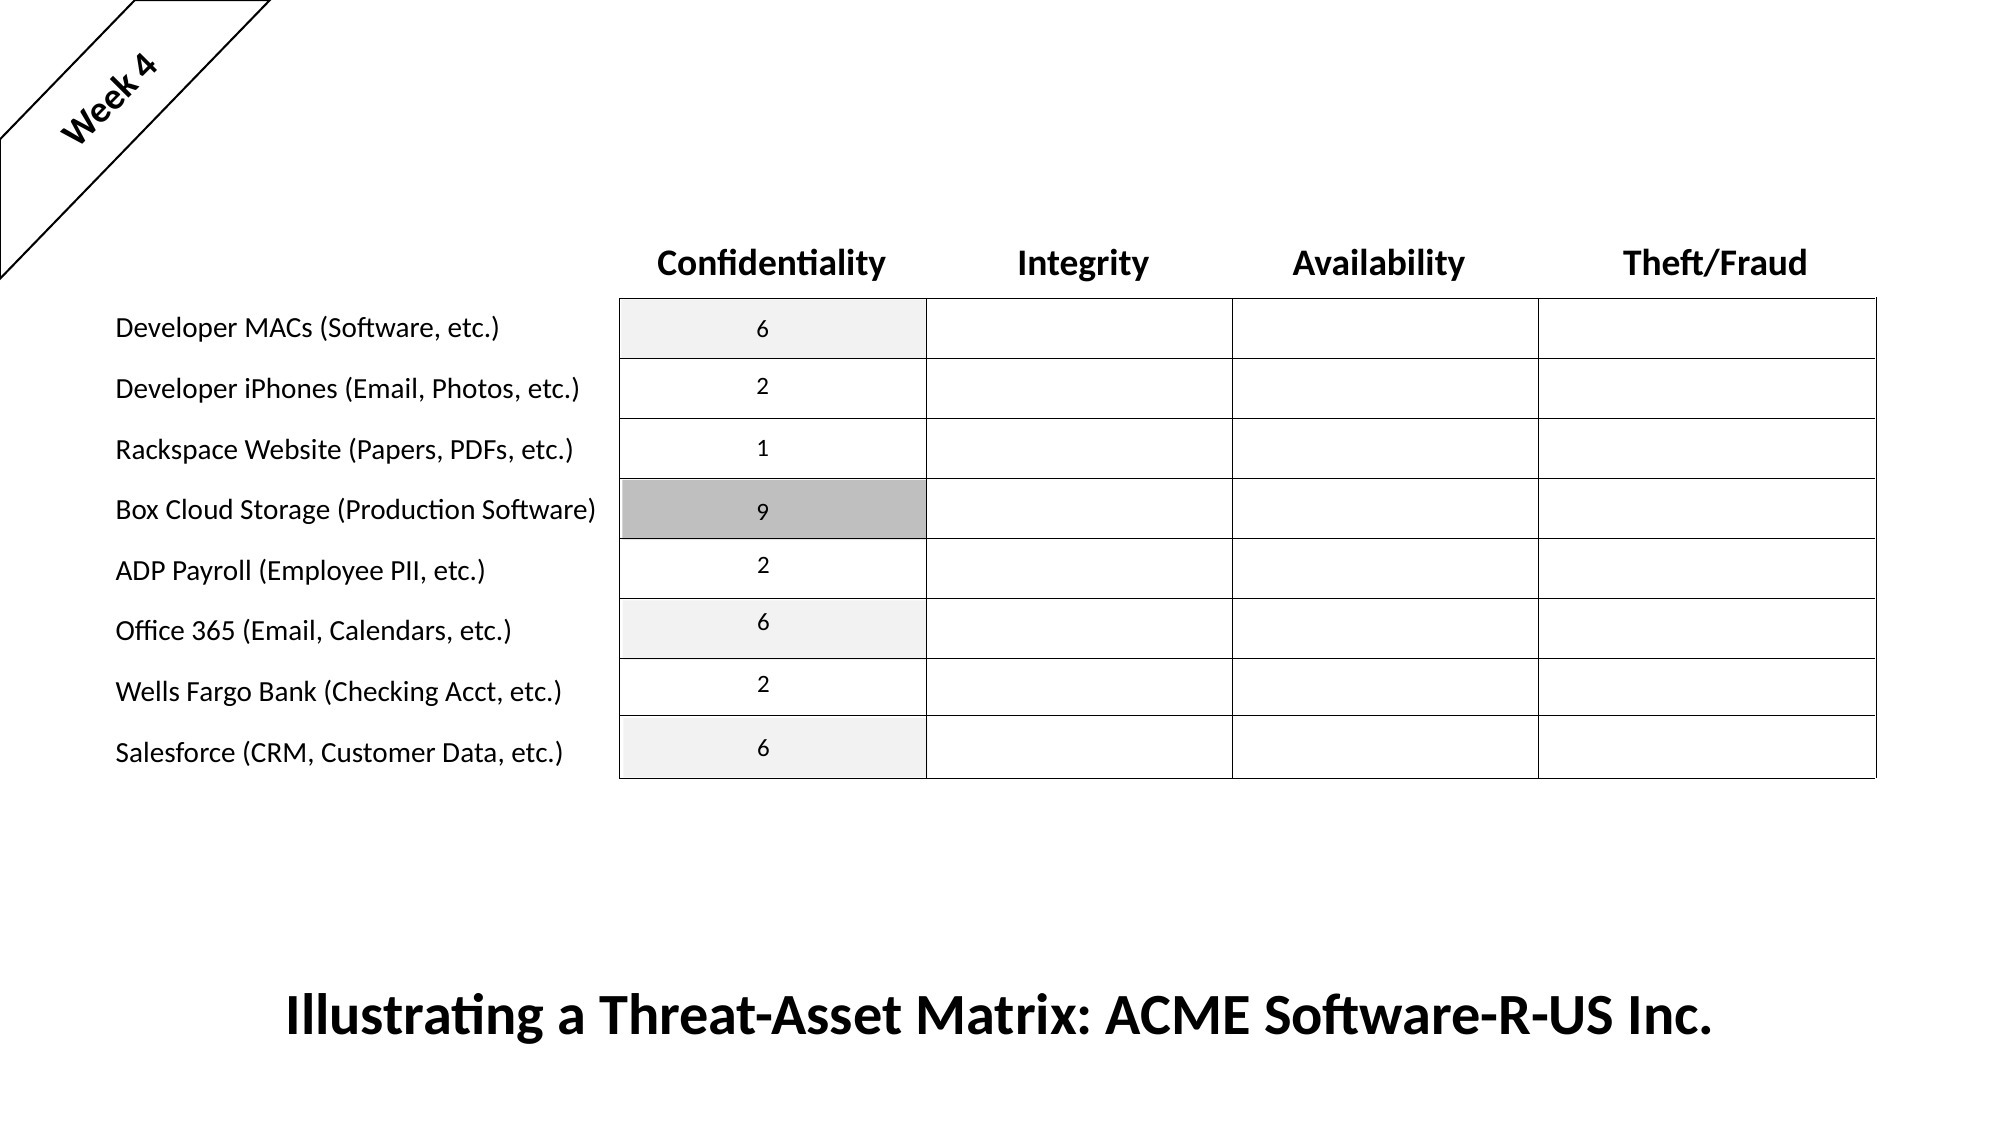

Week 4
Confidentiality
Integrity
Availability
Theft/Fraud

Developer MACs (Software, etc.)
6
2
Developer iPhones (Email, Photos, etc.)
Rackspace Website (Papers, PDFs, etc.)
1

Box Cloud Storage (Production Software)
9
2
ADP Payroll (Employee PII, etc.)
6

Office 365 (Email, Calendars, etc.)
2
Wells Fargo Bank (Checking Acct, etc.)

6
Salesforce (CRM, Customer Data, etc.)
Illustrating a Threat-Asset Matrix: ACME Software-R-US Inc.